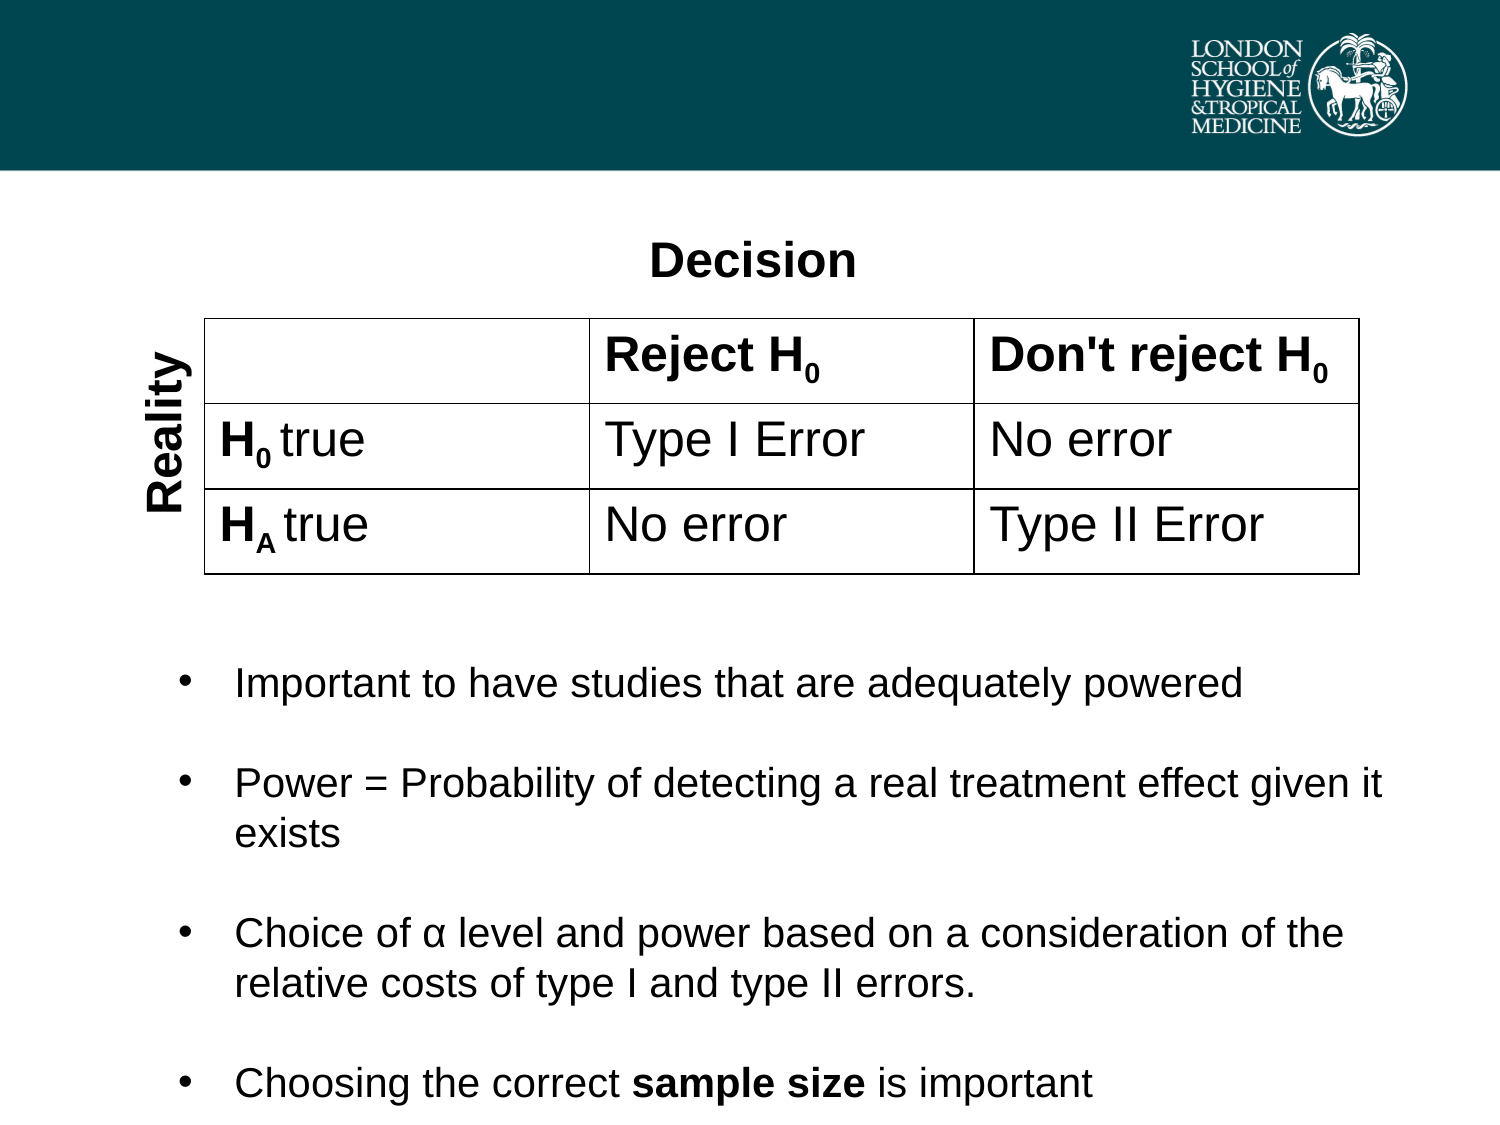

#
Decision
|  | Reject H0 | Don't reject H0 |
| --- | --- | --- |
| H0 true | Type I Error | No error |
| HA true | No error | Type II Error |
Reality
Important to have studies that are adequately powered

Power = Probability of detecting a real treatment effect given it exists

Choice of α level and power based on a consideration of the relative costs of type I and type II errors.

Choosing the correct sample size is important